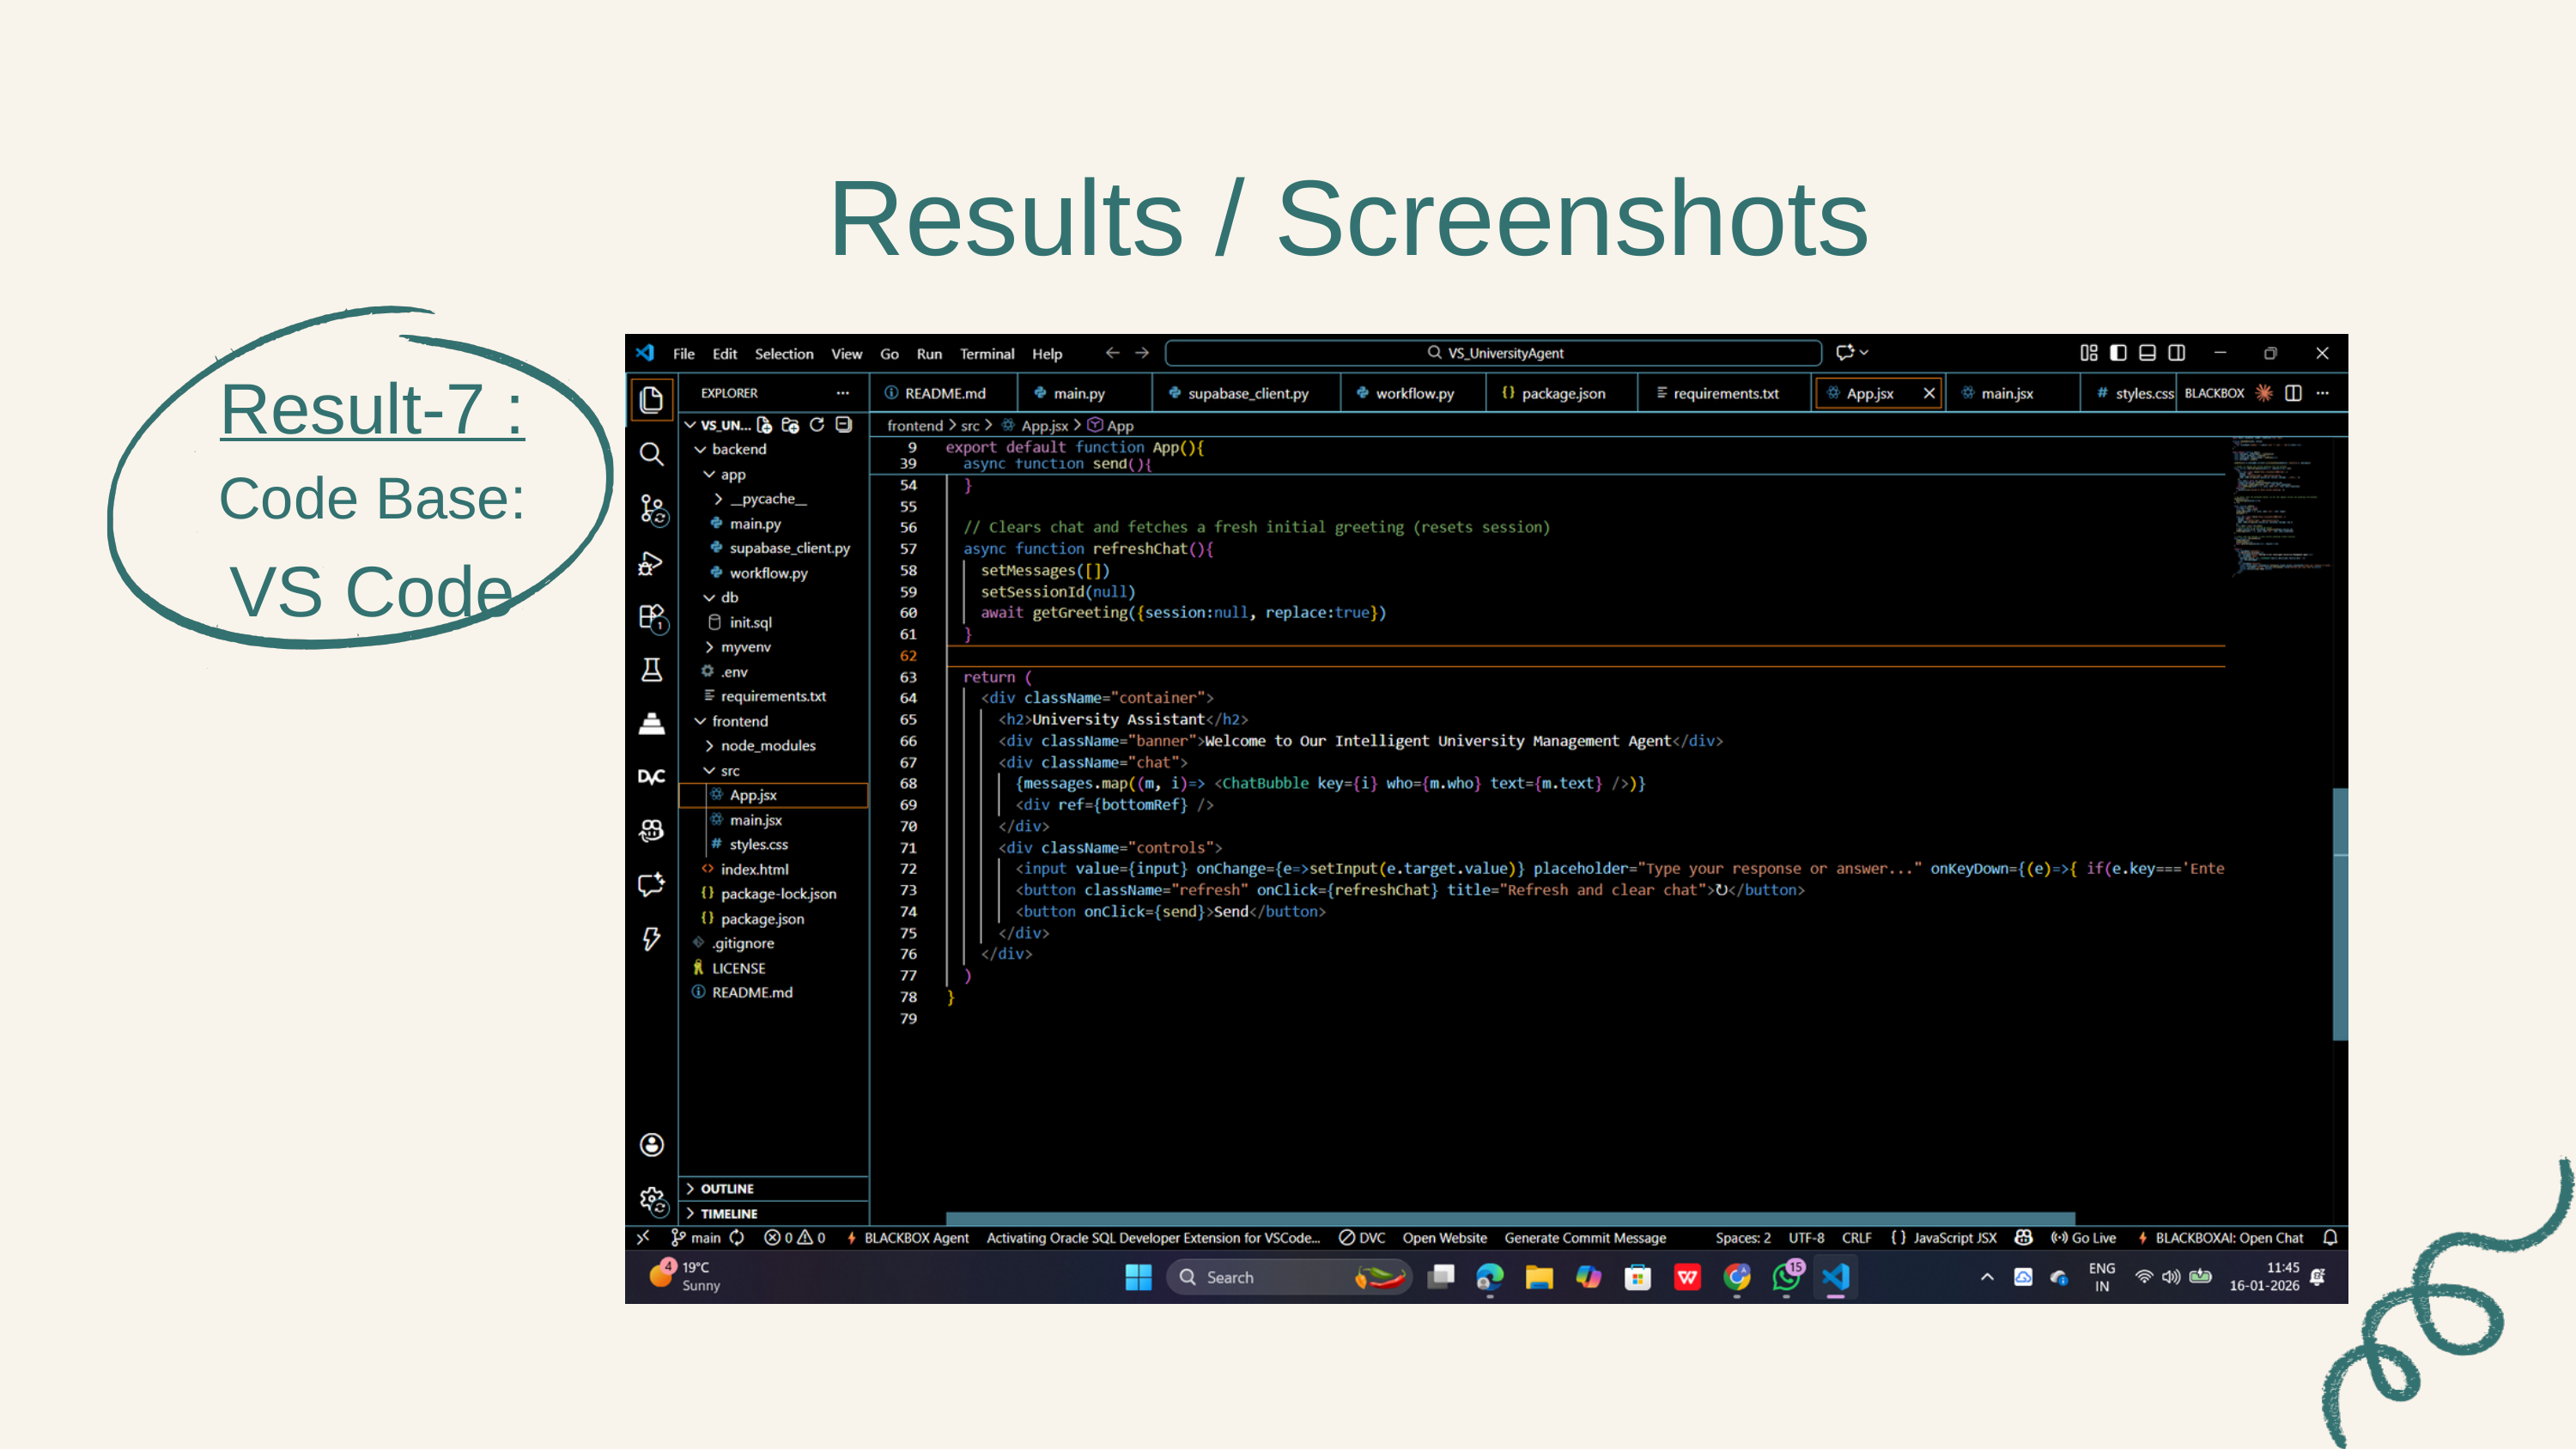

Results / Screenshots

Result-7 :
Code Base:
VS Code